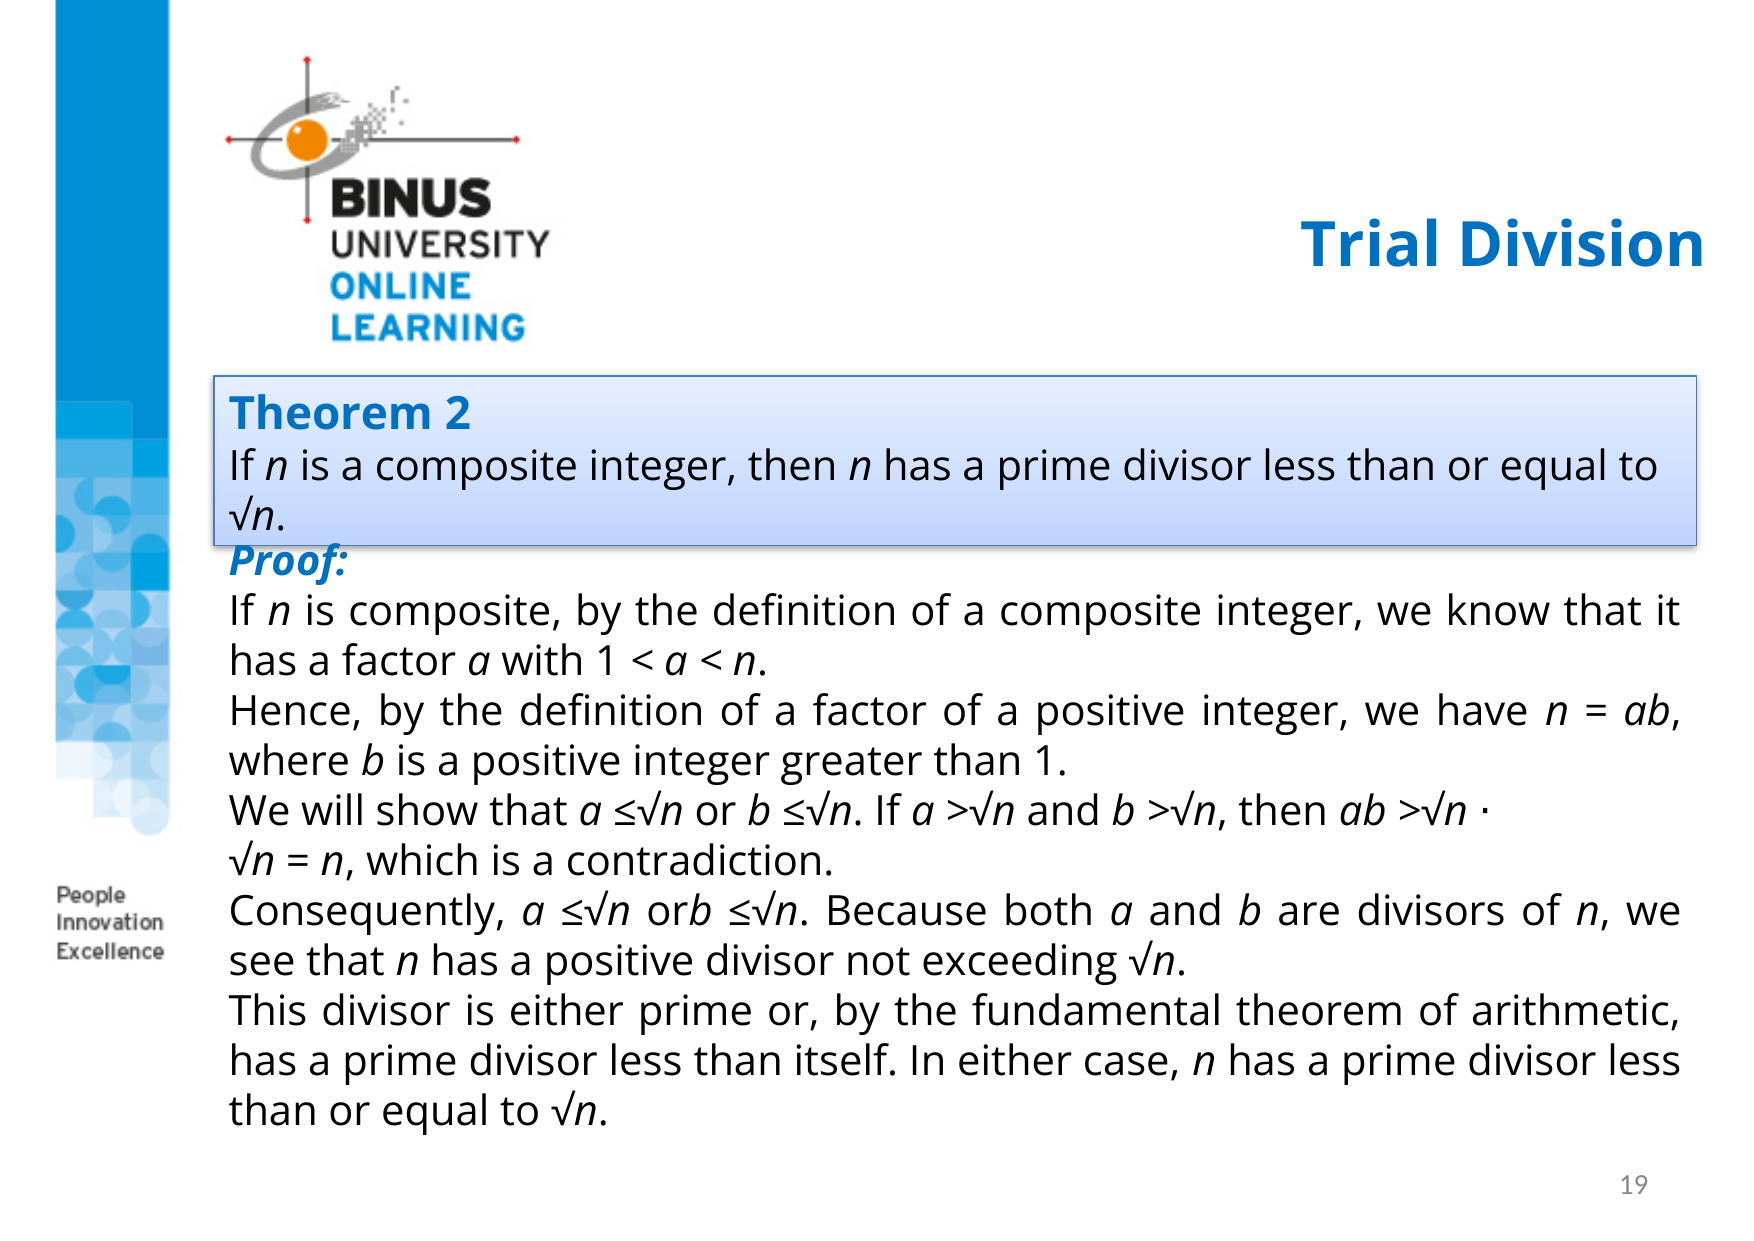

# Trial Division
Theorem 2
If n is a composite integer, then n has a prime divisor less than or equal to √n.
Proof:
If n is composite, by the definition of a composite integer, we know that it has a factor a with 1 < a < n.
Hence, by the definition of a factor of a positive integer, we have n = ab, where b is a positive integer greater than 1.
We will show that a ≤√n or b ≤√n. If a >√n and b >√n, then ab >√n ⋅
√n = n, which is a contradiction.
Consequently, a ≤√n orb ≤√n. Because both a and b are divisors of n, we see that n has a positive divisor not exceeding √n.
This divisor is either prime or, by the fundamental theorem of arithmetic, has a prime divisor less than itself. In either case, n has a prime divisor less than or equal to √n.
19